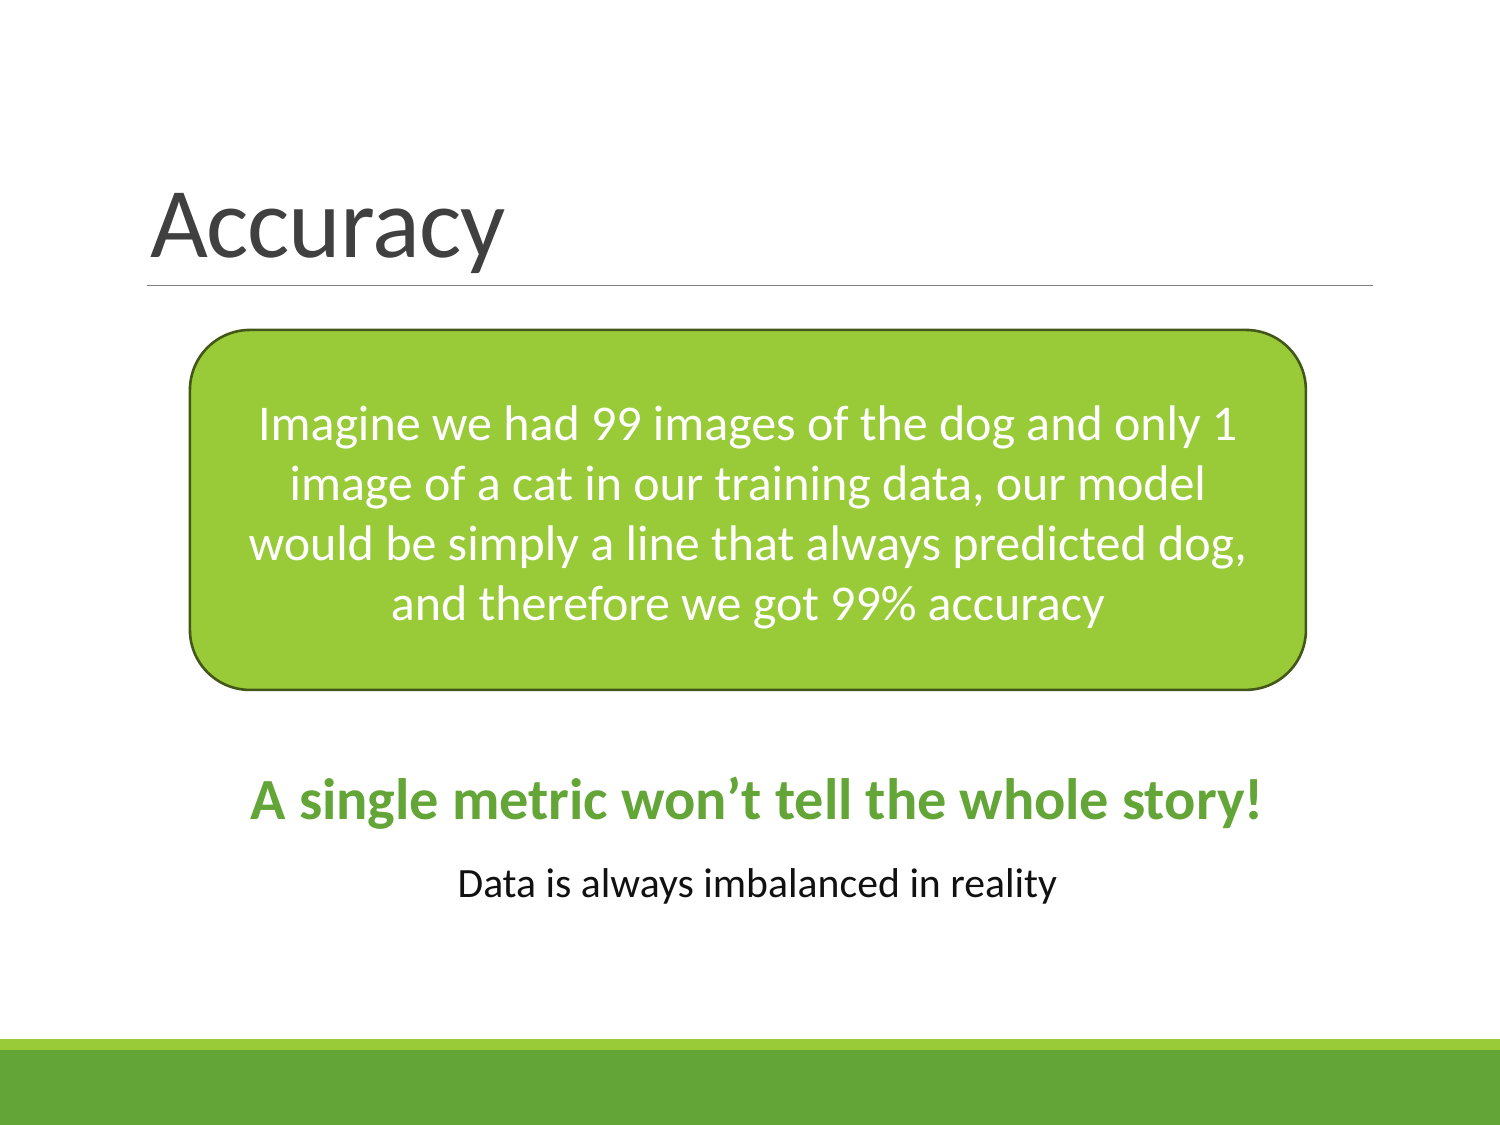

# Accuracy
Imagine we had 99 images of the dog and only 1 image of a cat in our training data, our model would be simply a line that always predicted dog, and therefore we got 99% accuracy
A single metric won’t tell the whole story!
Data is always imbalanced in reality